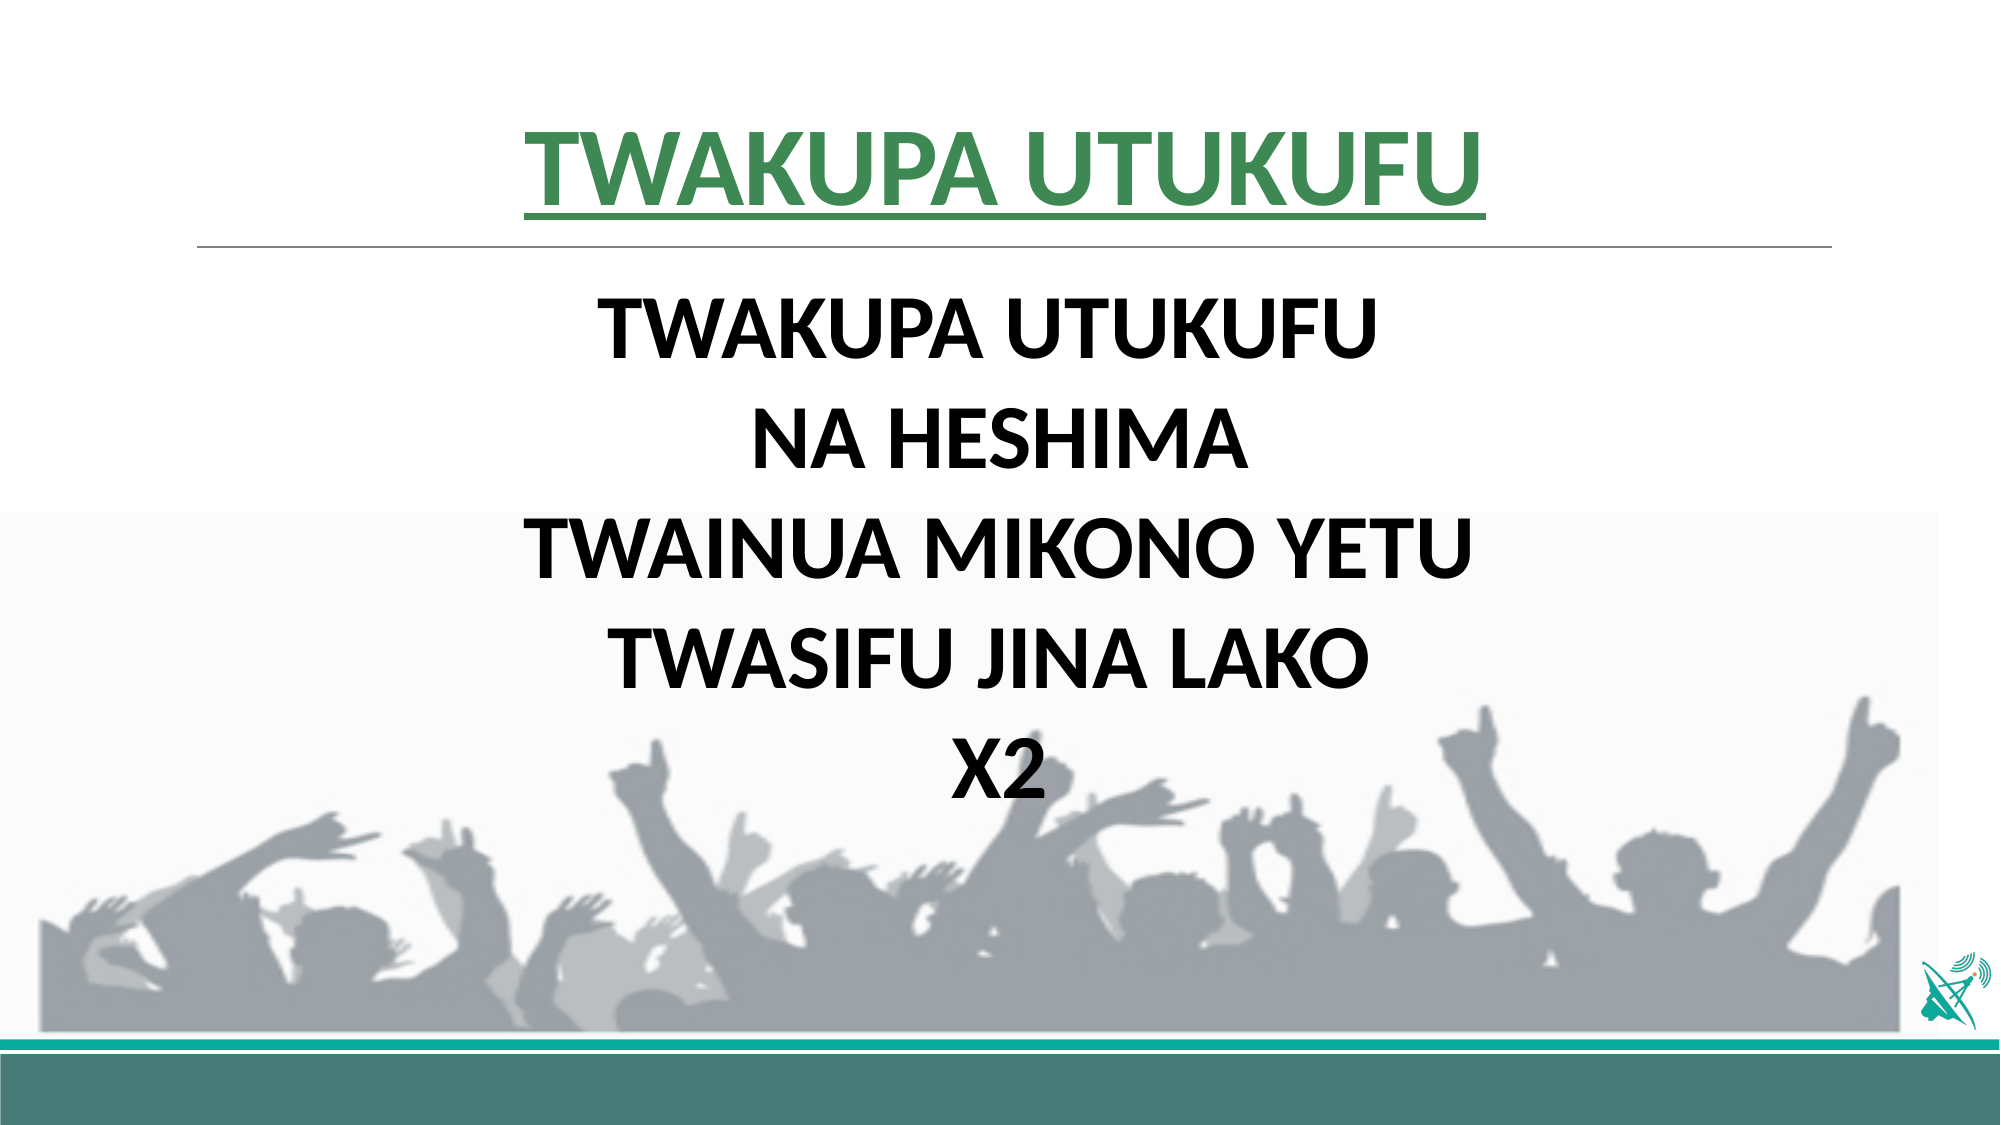

# TWAKUPA UTUKUFU
TWAKUPA UTUKUFU
NA HESHIMA
TWAINUA MIKONO YETU
TWASIFU JINA LAKO
X2